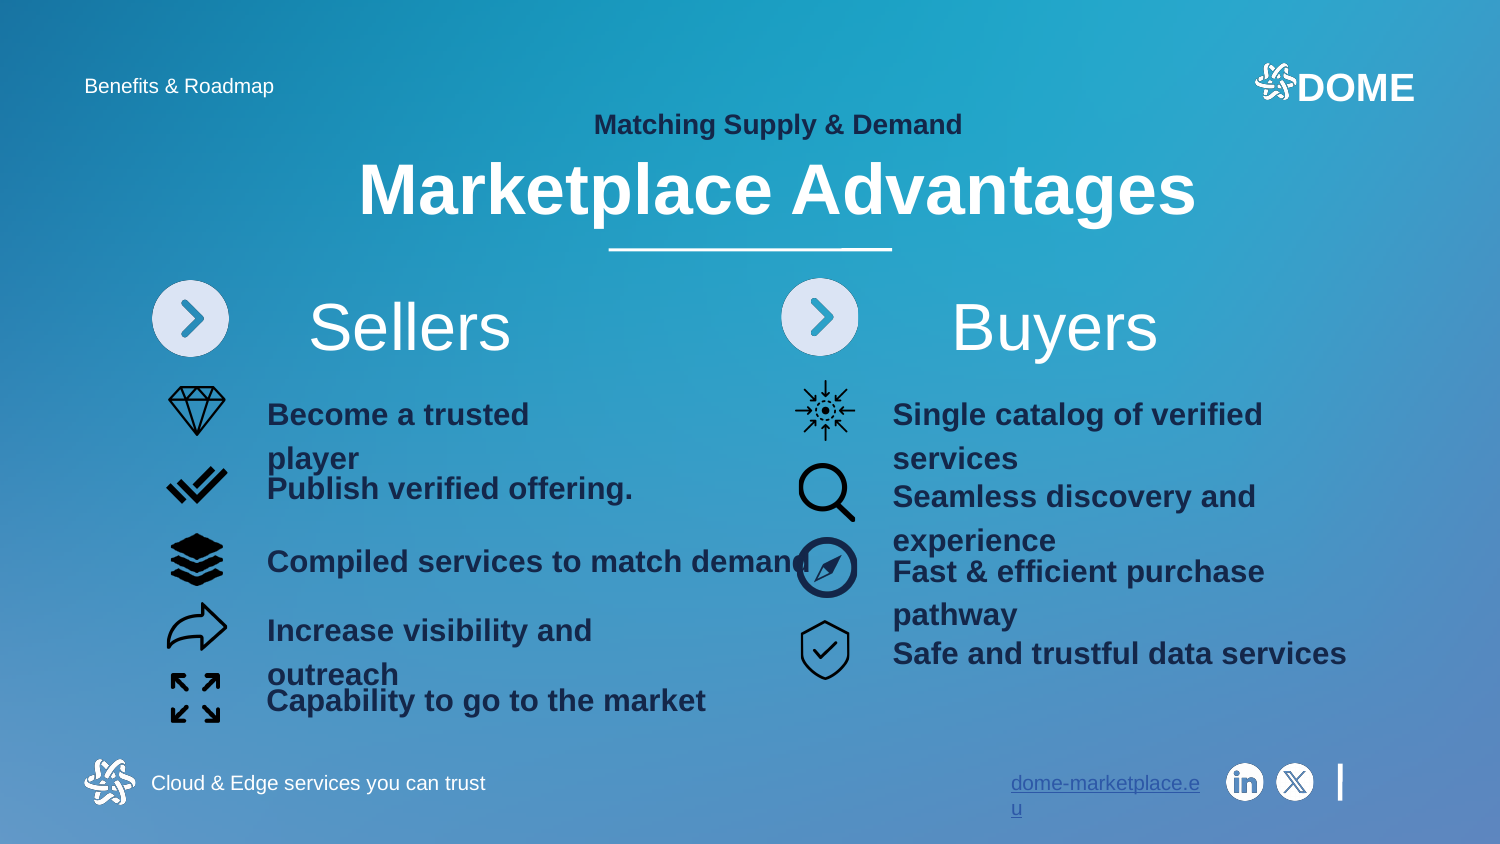

DOME

Benefits & Roadmap
Matching Supply & Demand
Marketplace Advantages

Buyers

Sellers

Single catalog of verified services

Become a trusted player
Publish verified offering.

Seamless discovery and experience

Compiled services to match demand

Fast & efficient purchase pathway

Increase visibility and outreach

Safe and trustful data services

Capability to go to the market

Cloud & Edge services you can trust
dome-marketplace.eu